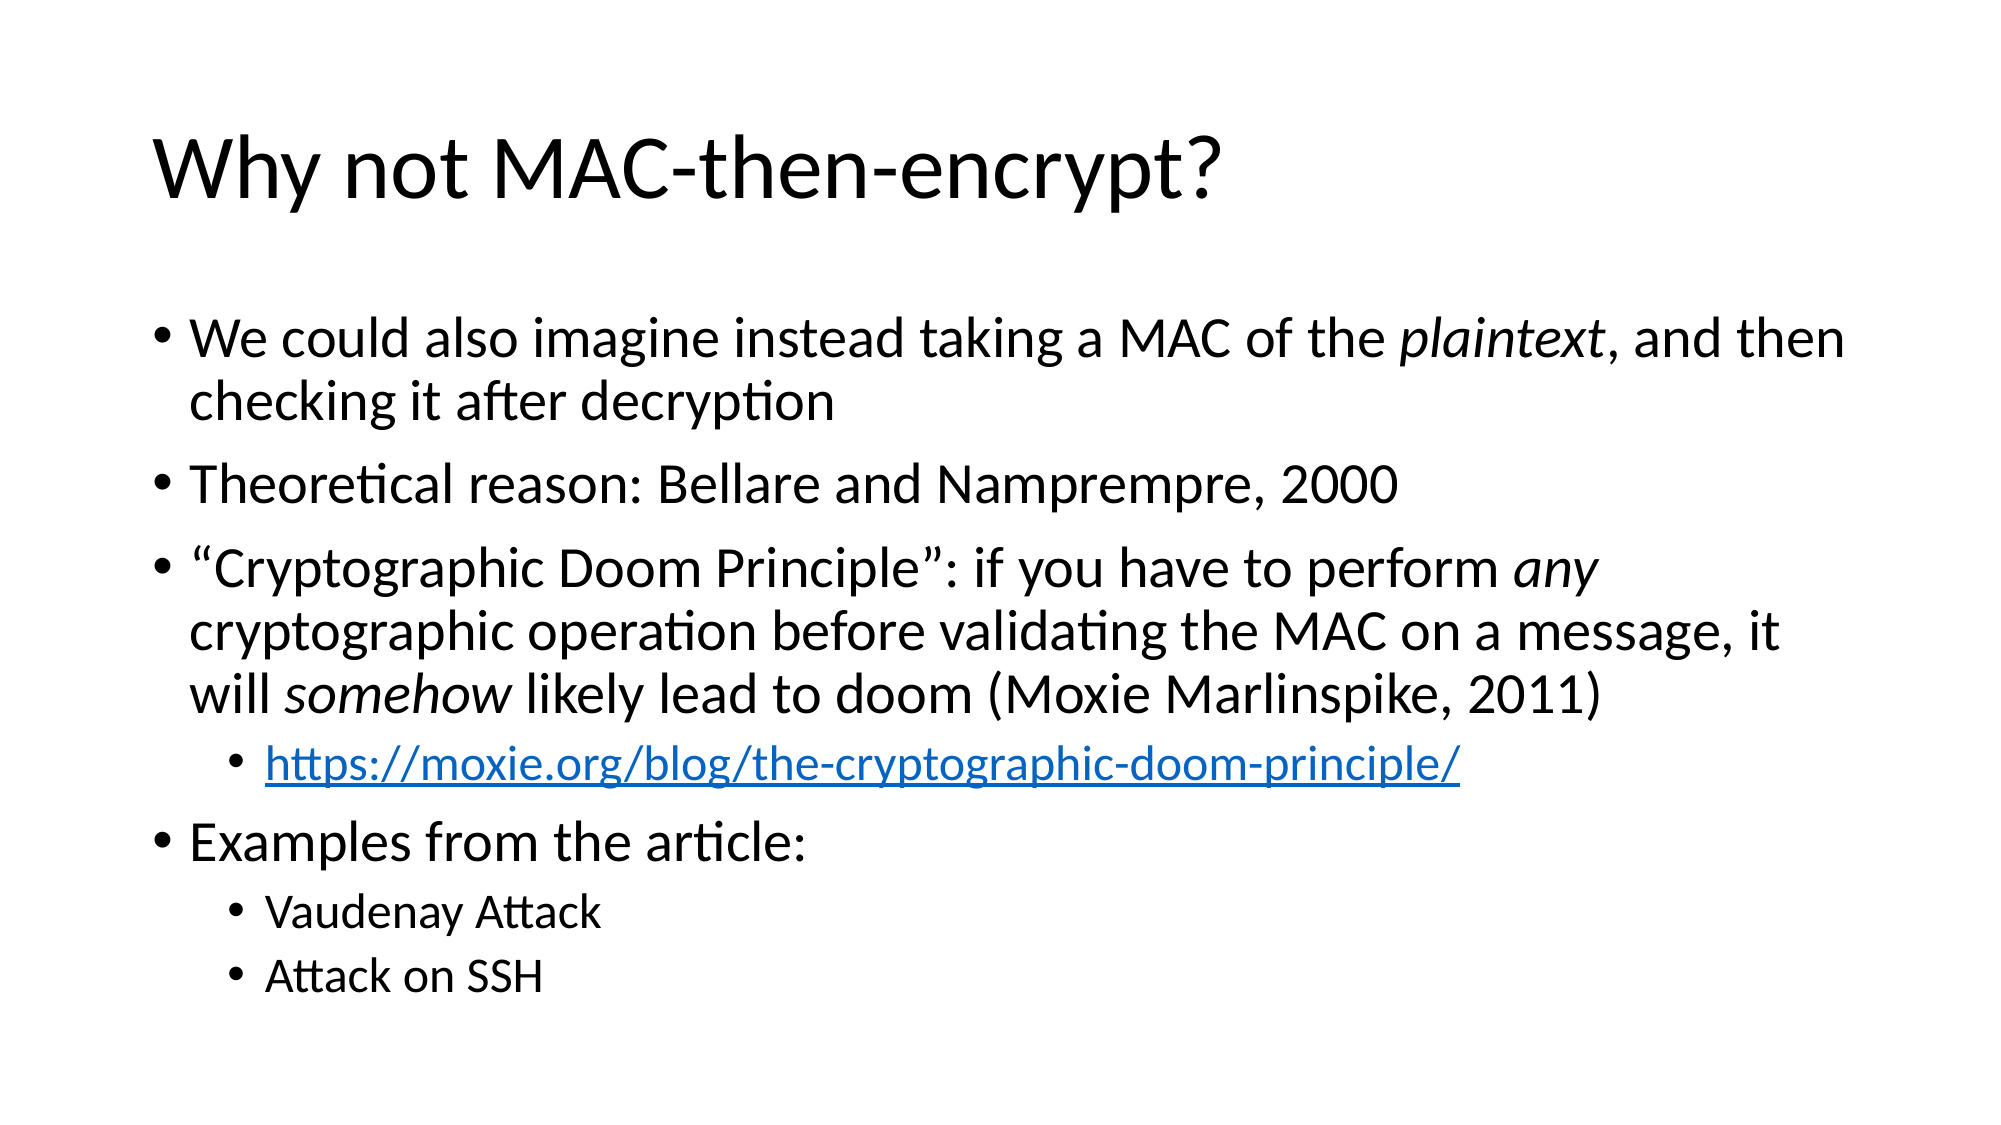

# Why not MAC-then-encrypt?
We could also imagine instead taking a MAC of the plaintext, and then checking it after decryption
Theoretical reason: Bellare and Namprempre, 2000
“Cryptographic Doom Principle”: if you have to perform any cryptographic operation before validating the MAC on a message, it will somehow likely lead to doom (Moxie Marlinspike, 2011)
https://moxie.org/blog/the-cryptographic-doom-principle/
Examples from the article:
Vaudenay Attack
Attack on SSH